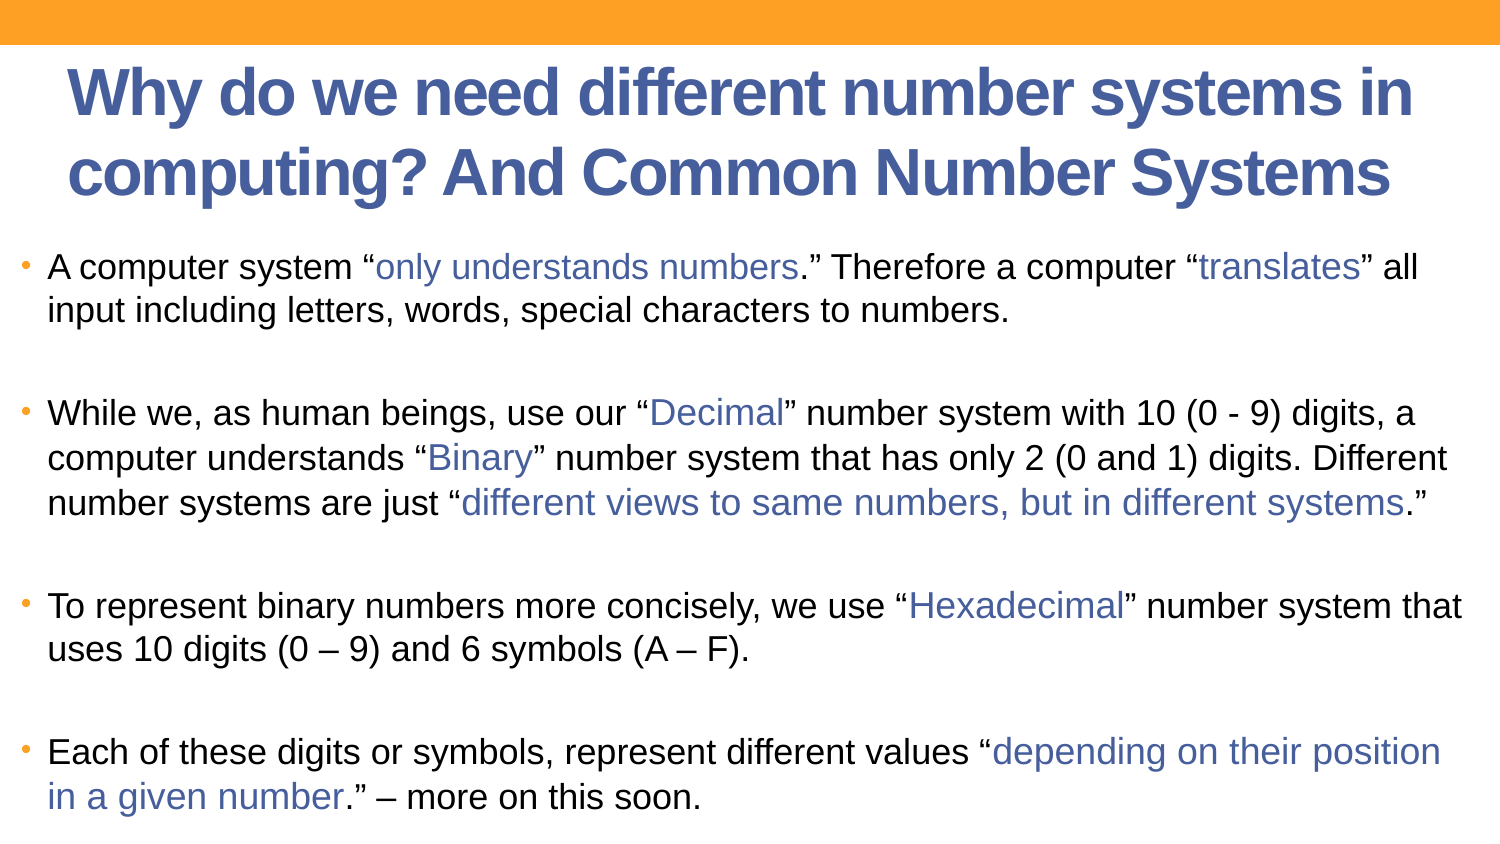

# Why do we need different number systems in computing? And Common Number Systems
A computer system “only understands numbers.” Therefore a computer “translates” all input including letters, words, special characters to numbers.

While we, as human beings, use our “Decimal” number system with 10 (0 - 9) digits, a computer understands “Binary” number system that has only 2 (0 and 1) digits. Different number systems are just “different views to same numbers, but in different systems.”

To represent binary numbers more concisely, we use “Hexadecimal” number system that uses 10 digits (0 – 9) and 6 symbols (A – F).

Each of these digits or symbols, represent different values “depending on their position in a given number.” – more on this soon.